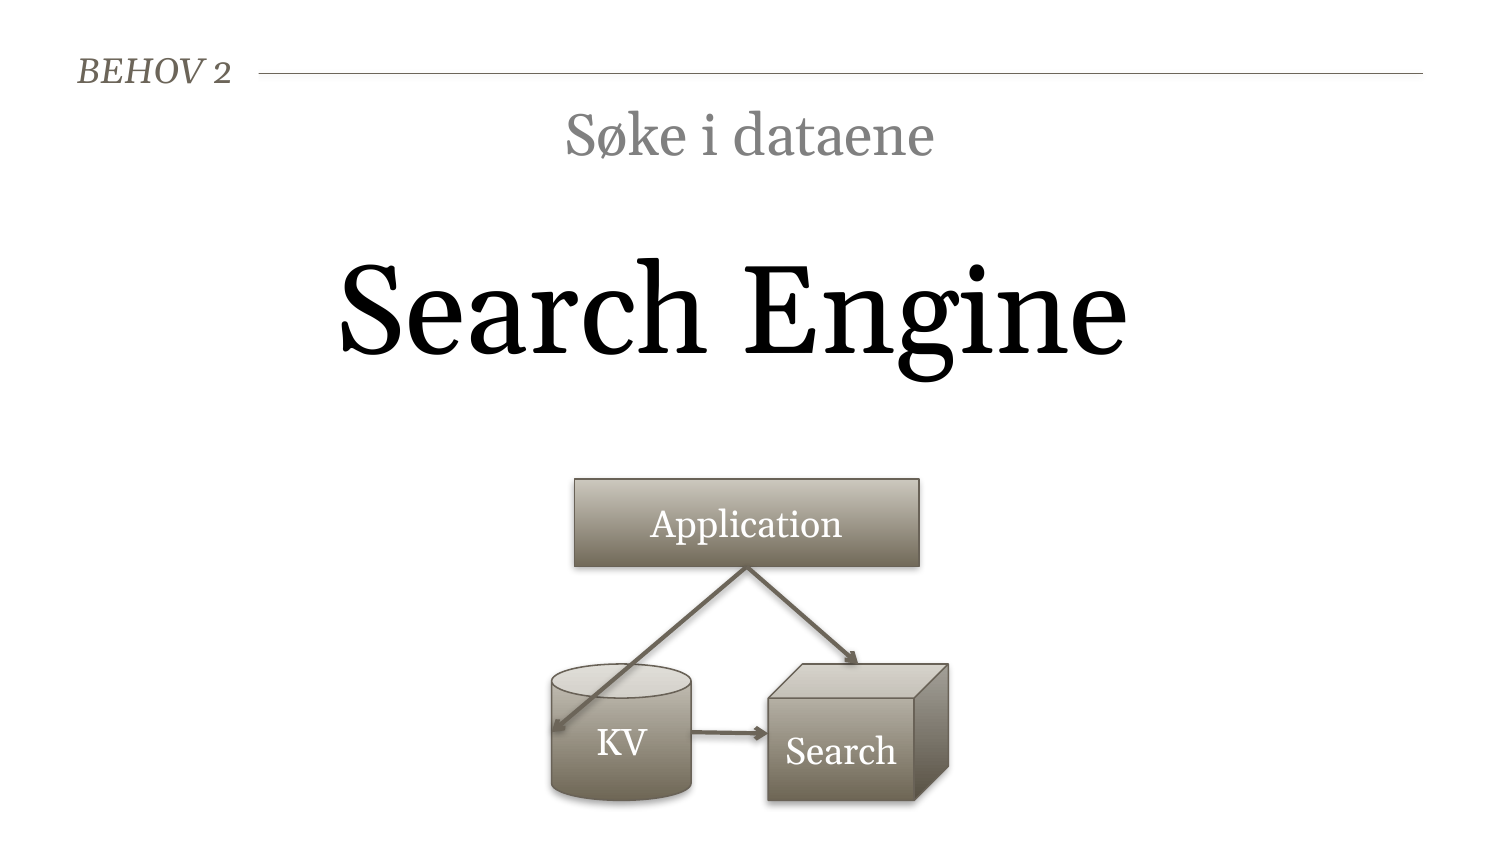

# Behov 2
Søke i dataene
Search Engine
Application
KV
Search